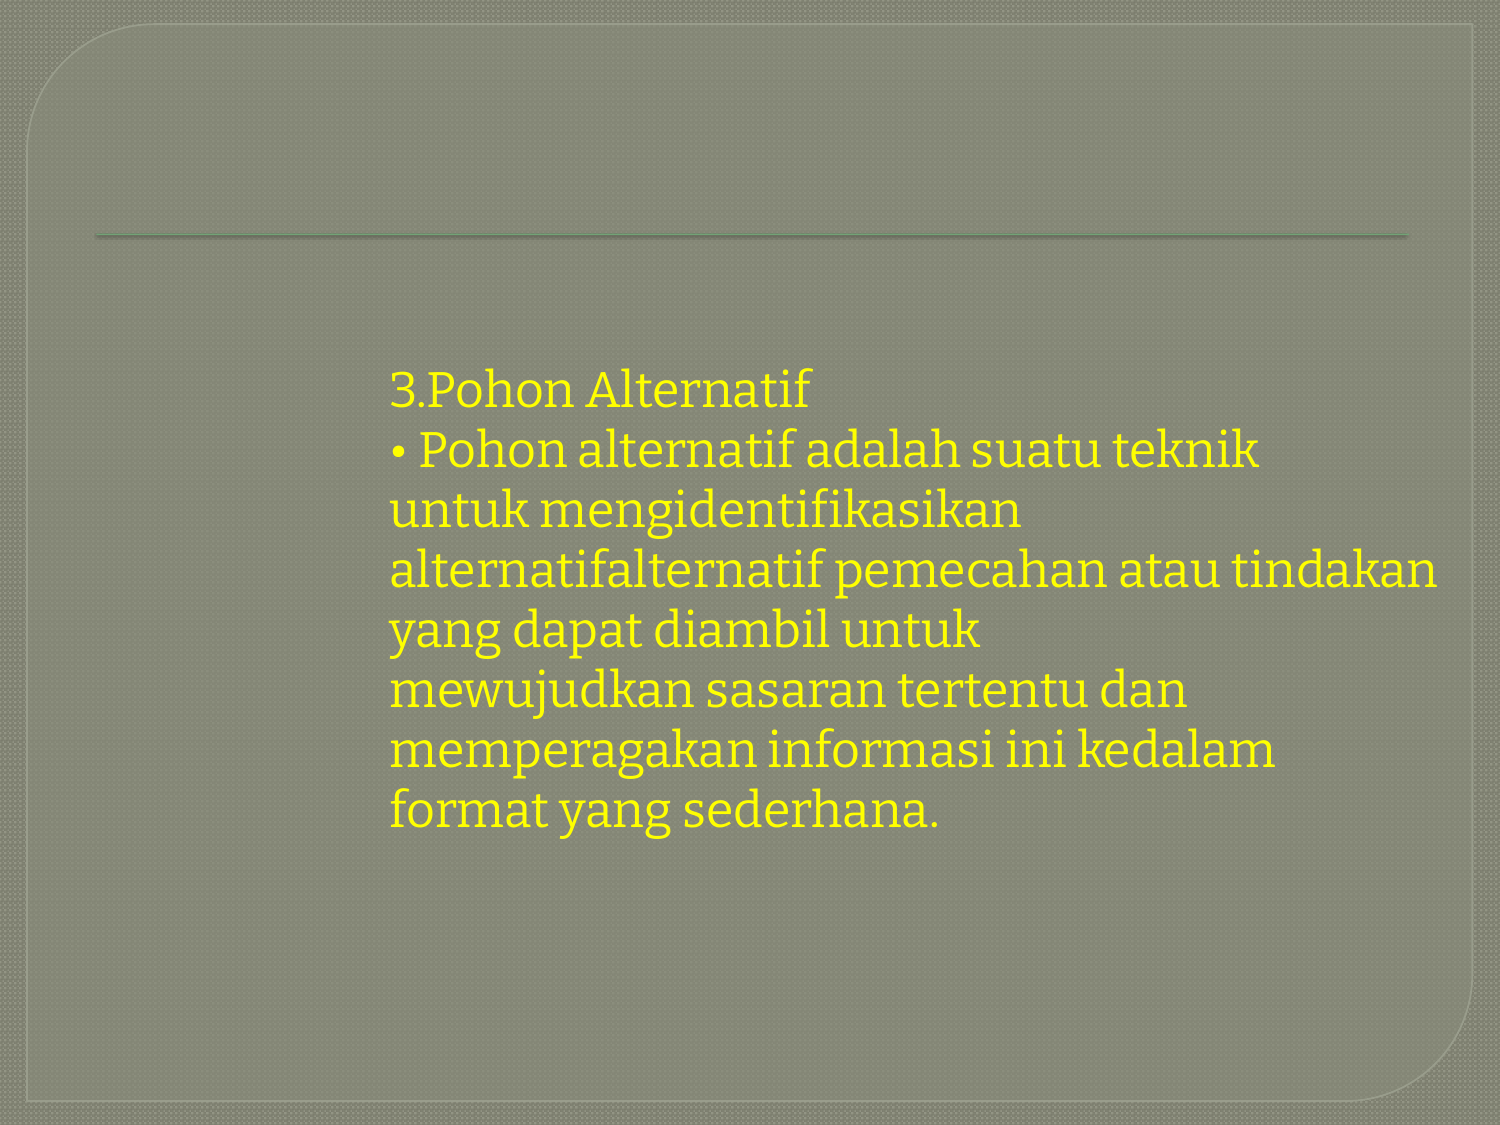

#
3.Pohon Alternatif
• Pohon alternatif adalah suatu teknik
untuk mengidentifikasikan alternatifalternatif pemecahan atau tindakan
yang dapat diambil untuk
mewujudkan sasaran tertentu dan
memperagakan informasi ini kedalam
format yang sederhana.